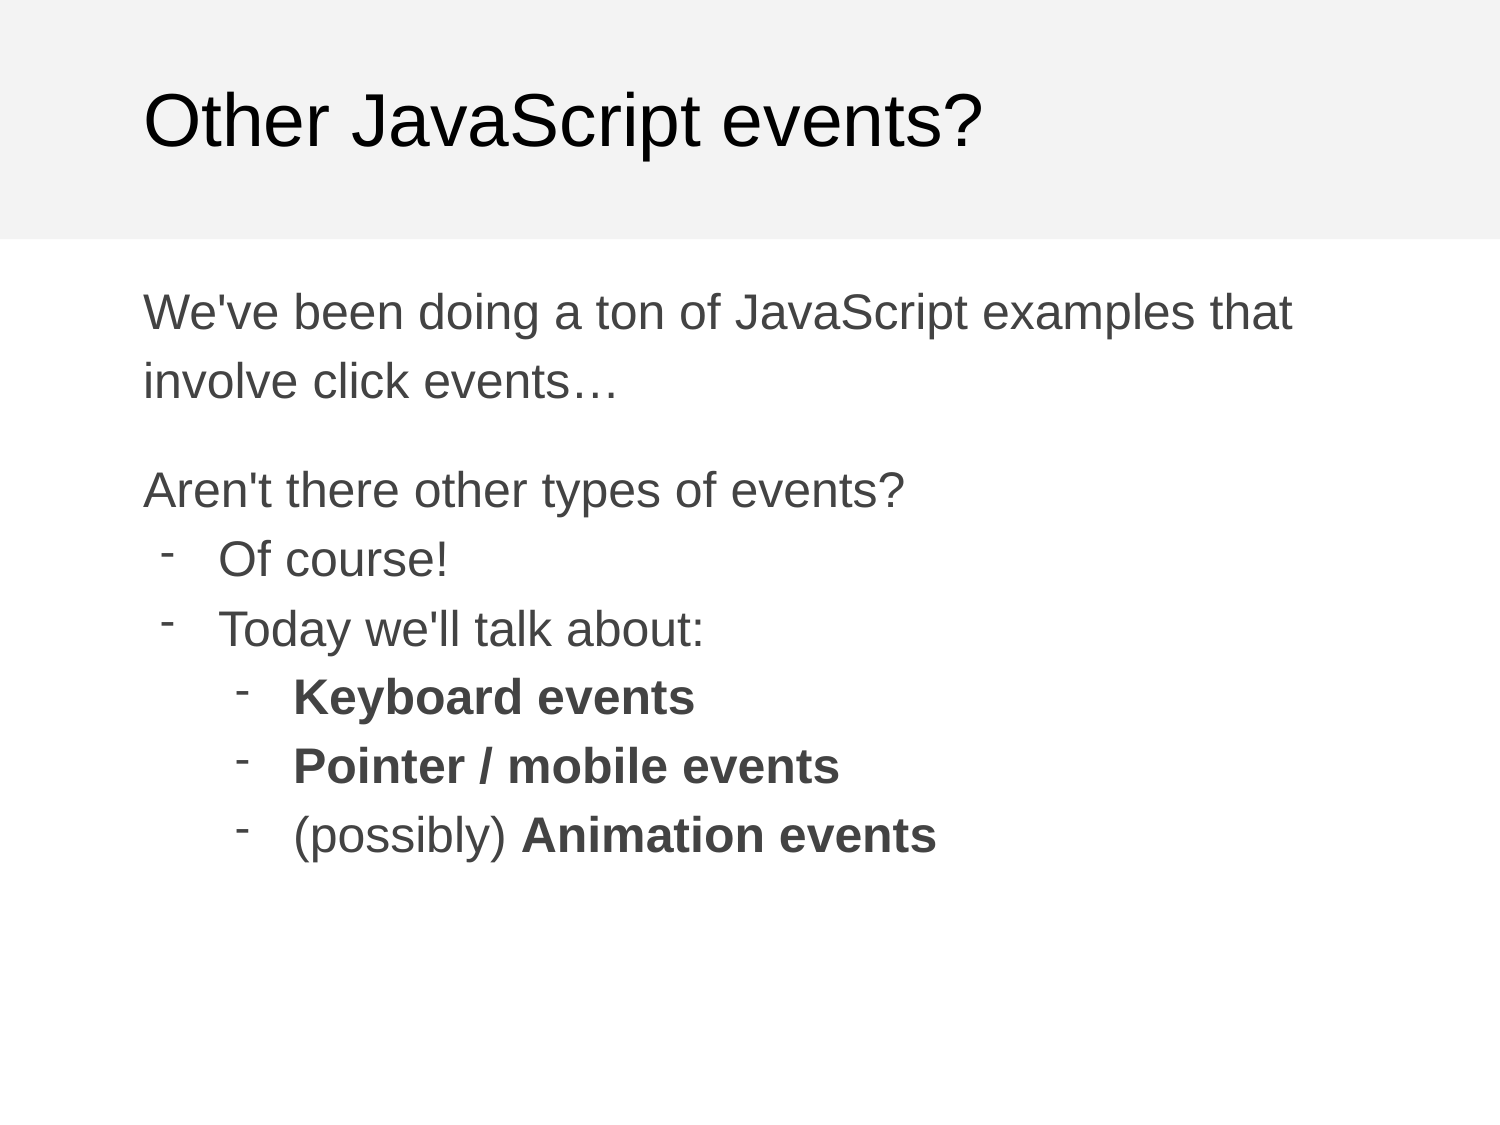

Other JavaScript events?
We've been doing a ton of JavaScript examples that involve click events…

Aren't there other types of events?
Of course!
Today we'll talk about:
Keyboard events
Pointer / mobile events
(possibly) Animation events